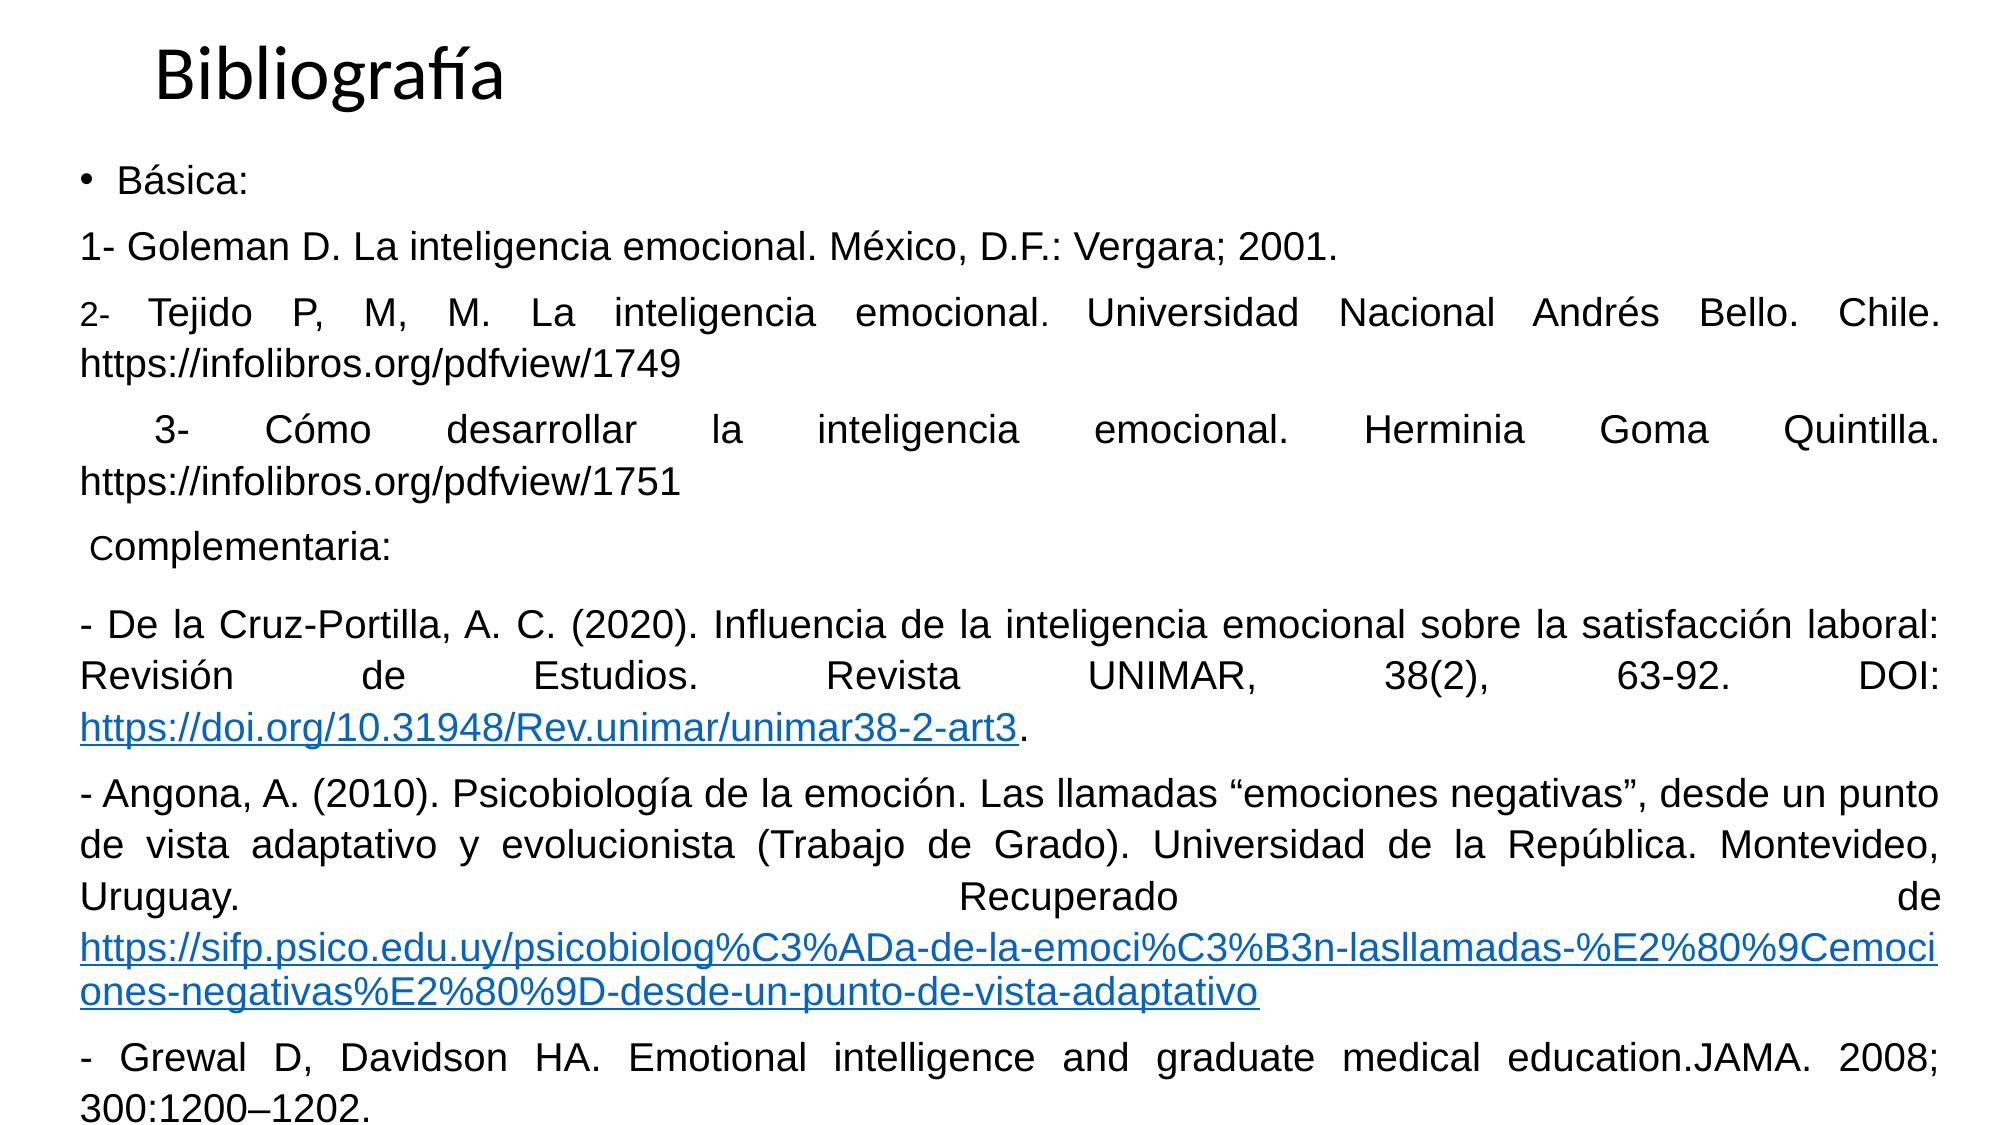

# Bibliografía
Básica:
1- Goleman D. La inteligencia emocional. México, D.F.: Vergara; 2001.
2- Tejido P, M, M. La inteligencia emocional. Universidad Nacional Andrés Bello. Chile. https://infolibros.org/pdfview/1749
 3- Cómo desarrollar la inteligencia emocional. Herminia Goma Quintilla. https://infolibros.org/pdfview/1751
 Complementaria:
- De la Cruz-Portilla, A. C. (2020). Influencia de la inteligencia emocional sobre la satisfacción laboral: Revisión de Estudios. Revista UNIMAR, 38(2), 63-92. DOI: https://doi.org/10.31948/Rev.unimar/unimar38-2-art3.
- Angona, A. (2010). Psicobiología de la emoción. Las llamadas “emociones negativas”, desde un punto de vista adaptativo y evolucionista (Trabajo de Grado). Universidad de la República. Montevideo, Uruguay. Recuperado de https://sifp.psico.edu.uy/psicobiolog%C3%ADa-de-la-emoci%C3%B3n-lasllamadas-%E2%80%9Cemociones-negativas%E2%80%9D-desde-un-punto-de-vista-adaptativo
- Grewal D, Davidson HA. Emotional intelligence and graduate medical education.JAMA. 2008; 300:1200–1202.